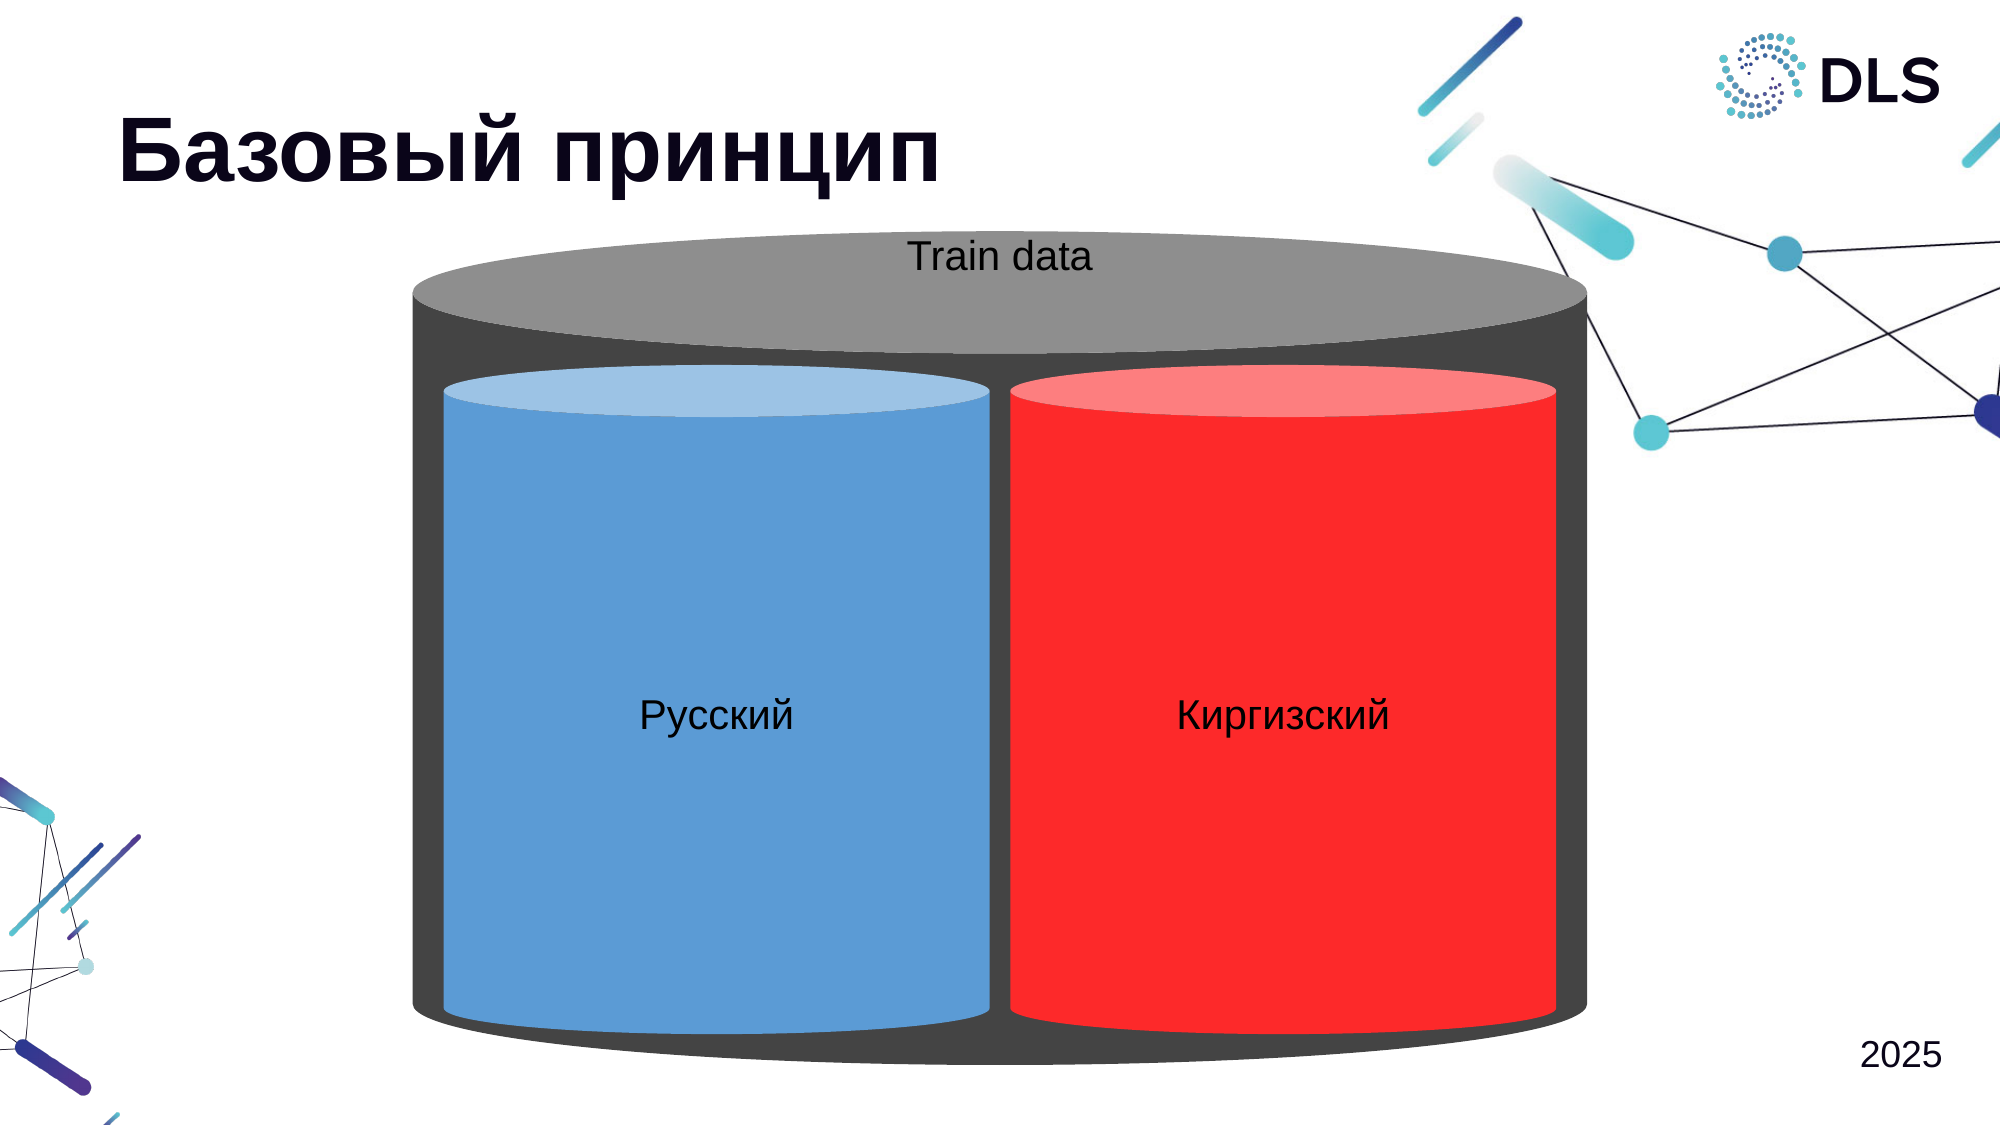

# Базовый принцип
Train data

Русский

Киргизский

2025